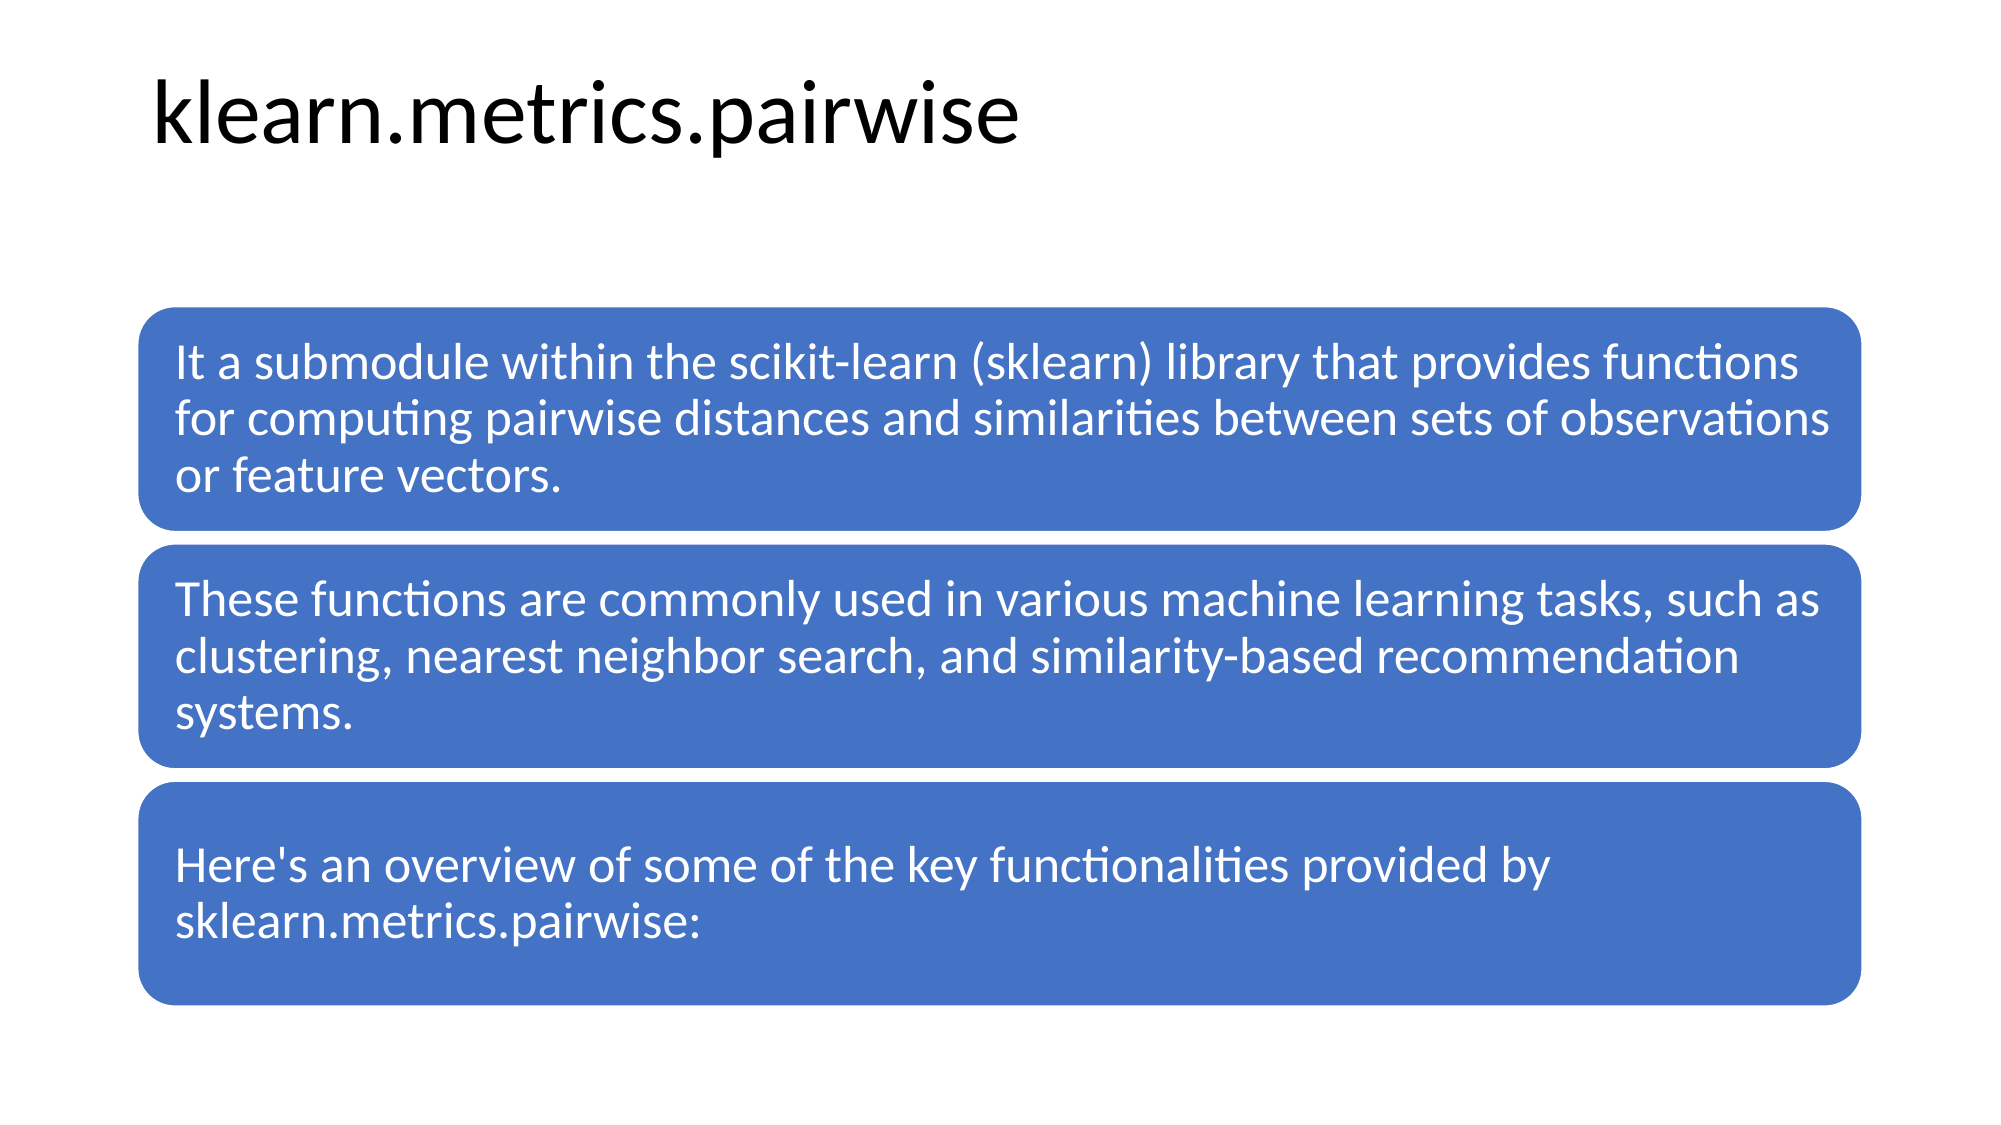

# klearn.metrics.pairwise
It a submodule within the scikit-learn (sklearn) library that provides functions for computing pairwise distances and similarities between sets of observations or feature vectors.
These functions are commonly used in various machine learning tasks, such as clustering, nearest neighbor search, and similarity-based recommendation systems.
Here's an overview of some of the key functionalities provided by sklearn.metrics.pairwise: